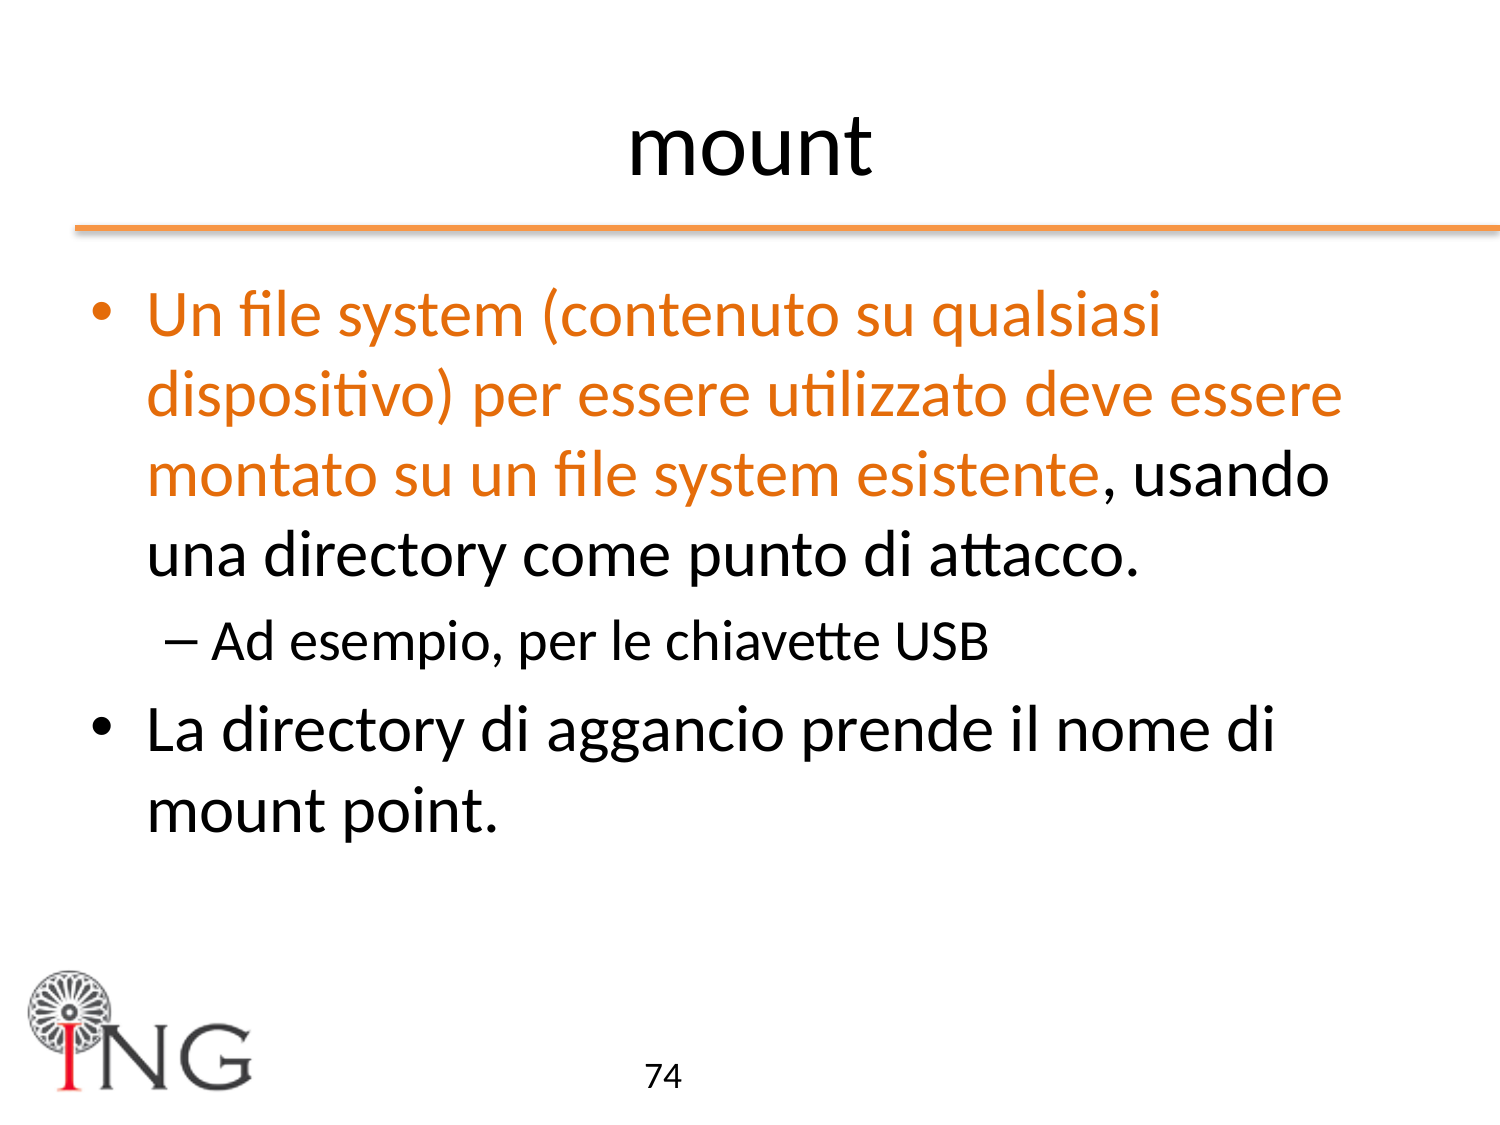

# mount
Un file system (contenuto su qualsiasi dispositivo) per essere utilizzato deve essere montato su un file system esistente, usando una directory come punto di attacco.
Ad esempio, per le chiavette USB
La directory di aggancio prende il nome di mount point.

74